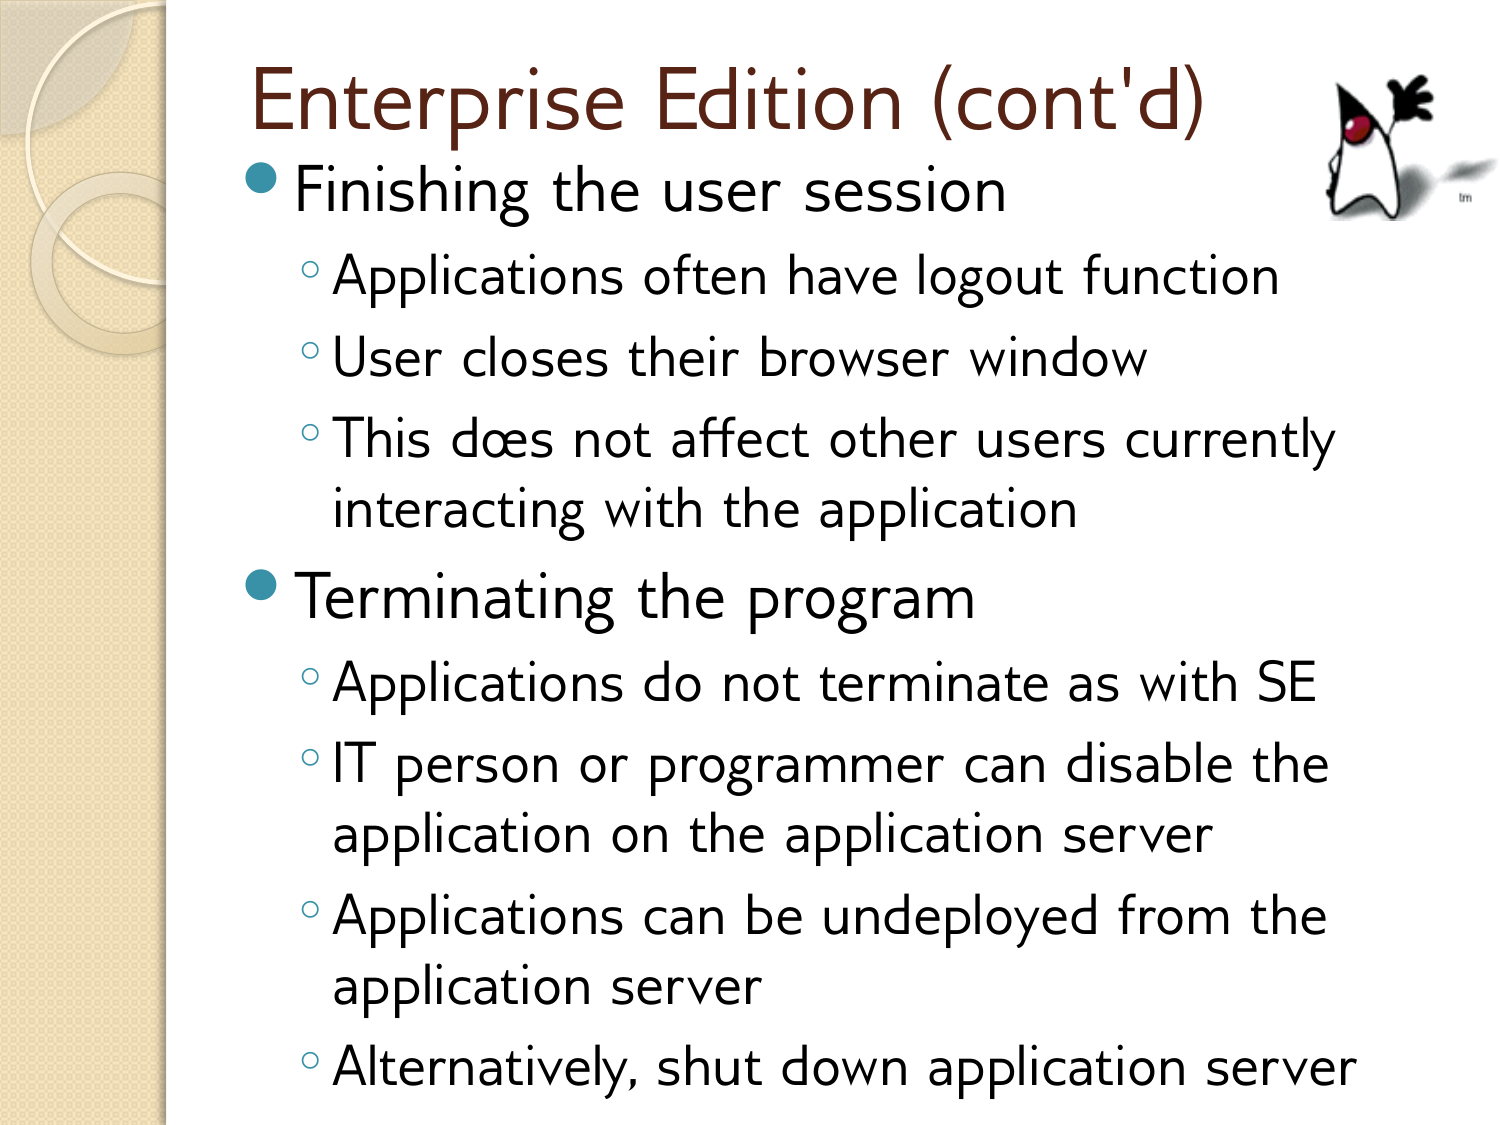

# Enterprise Edition (cont'd)
Finishing the user session
Applications often have logout function
User closes their browser window
This does not affect other users currently interacting with the application
Terminating the program
Applications do not terminate as with SE
IT person or programmer can disable the application on the application server
Applications can be undeployed from the application server
Alternatively, shut down application server